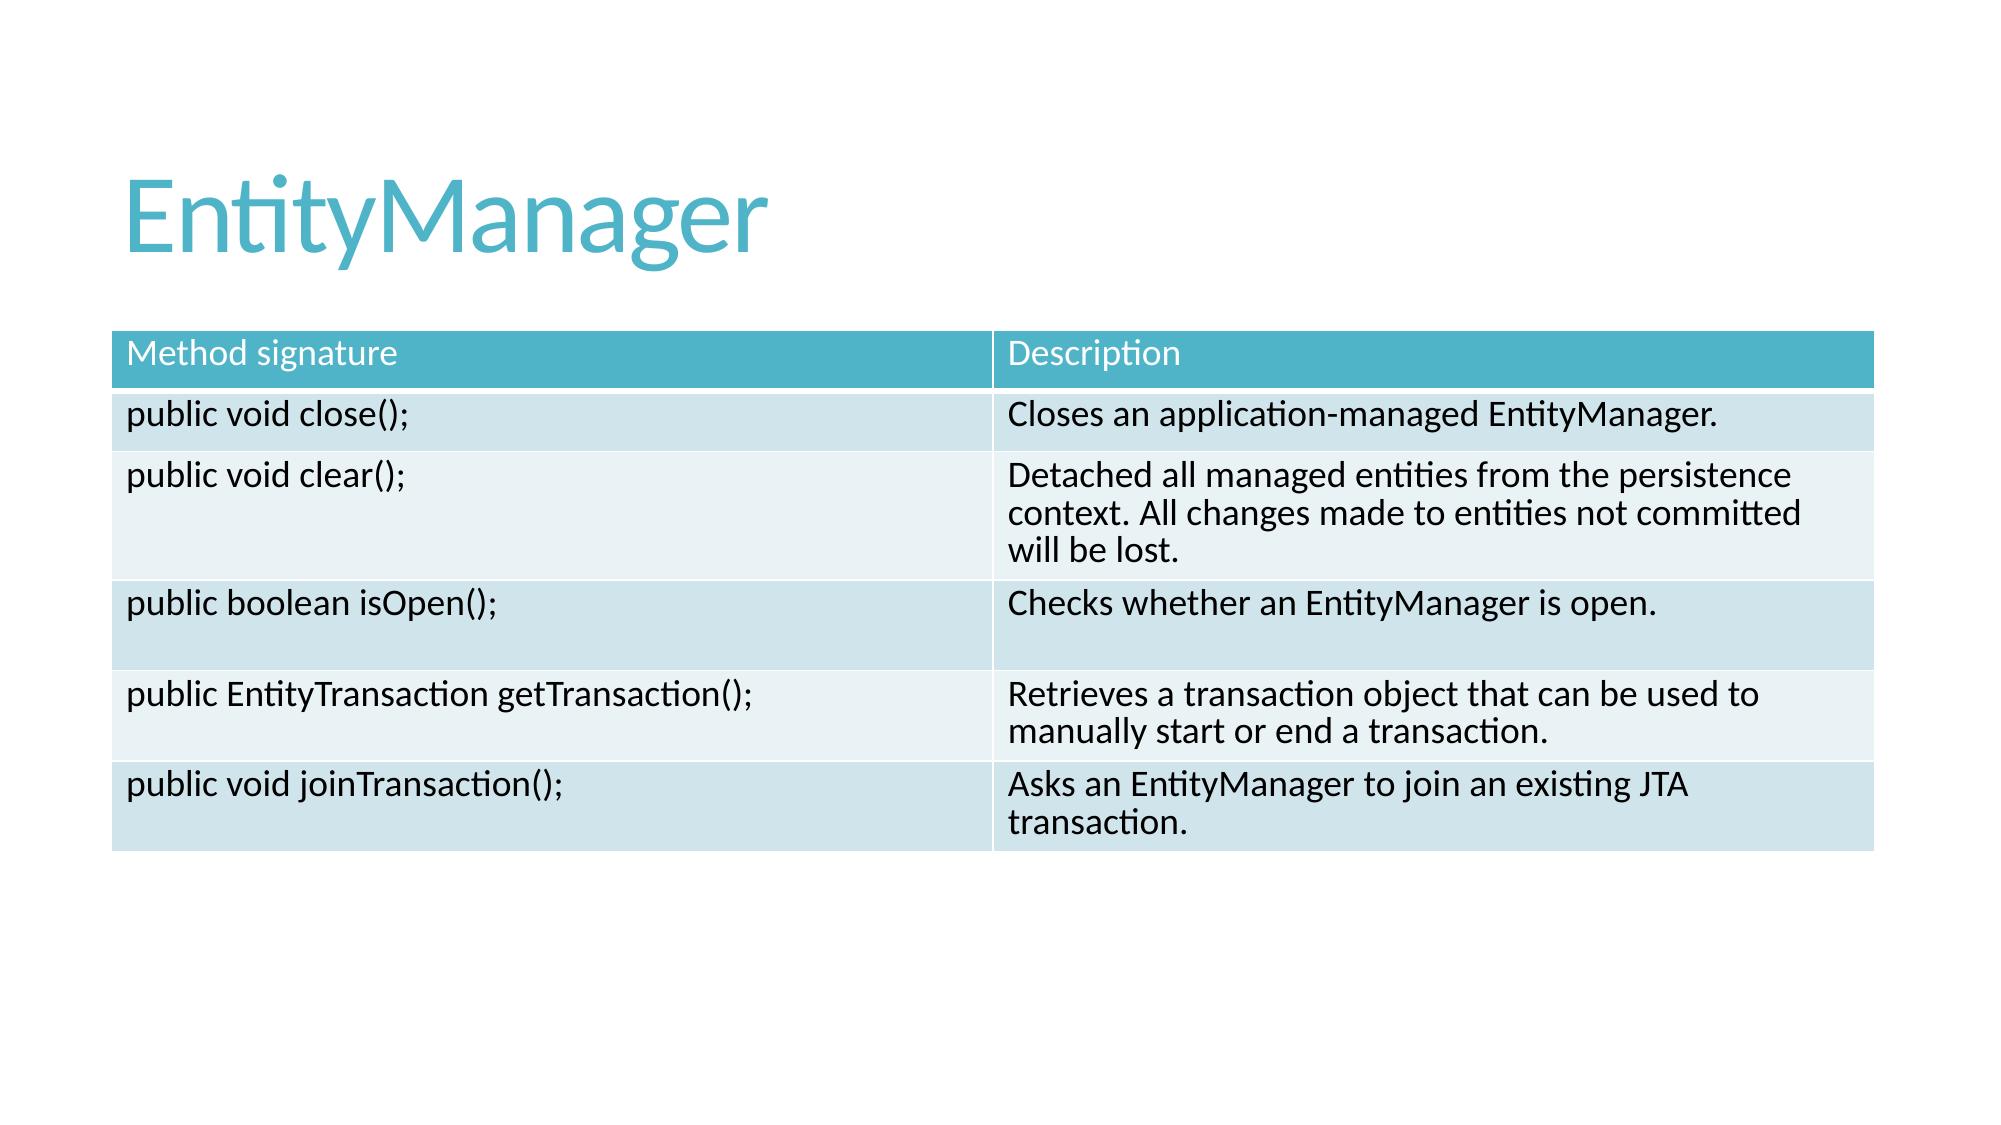

# EntityManager
| Method signature | Description |
| --- | --- |
| public void close(); | Closes an application-managed EntityManager. |
| public void clear(); | Detached all managed entities from the persistence context. All changes made to entities not committed will be lost. |
| public boolean isOpen(); | Checks whether an EntityManager is open. |
| public EntityTransaction getTransaction(); | Retrieves a transaction object that can be used to manually start or end a transaction. |
| public void joinTransaction(); | Asks an EntityManager to join an existing JTA transaction. |